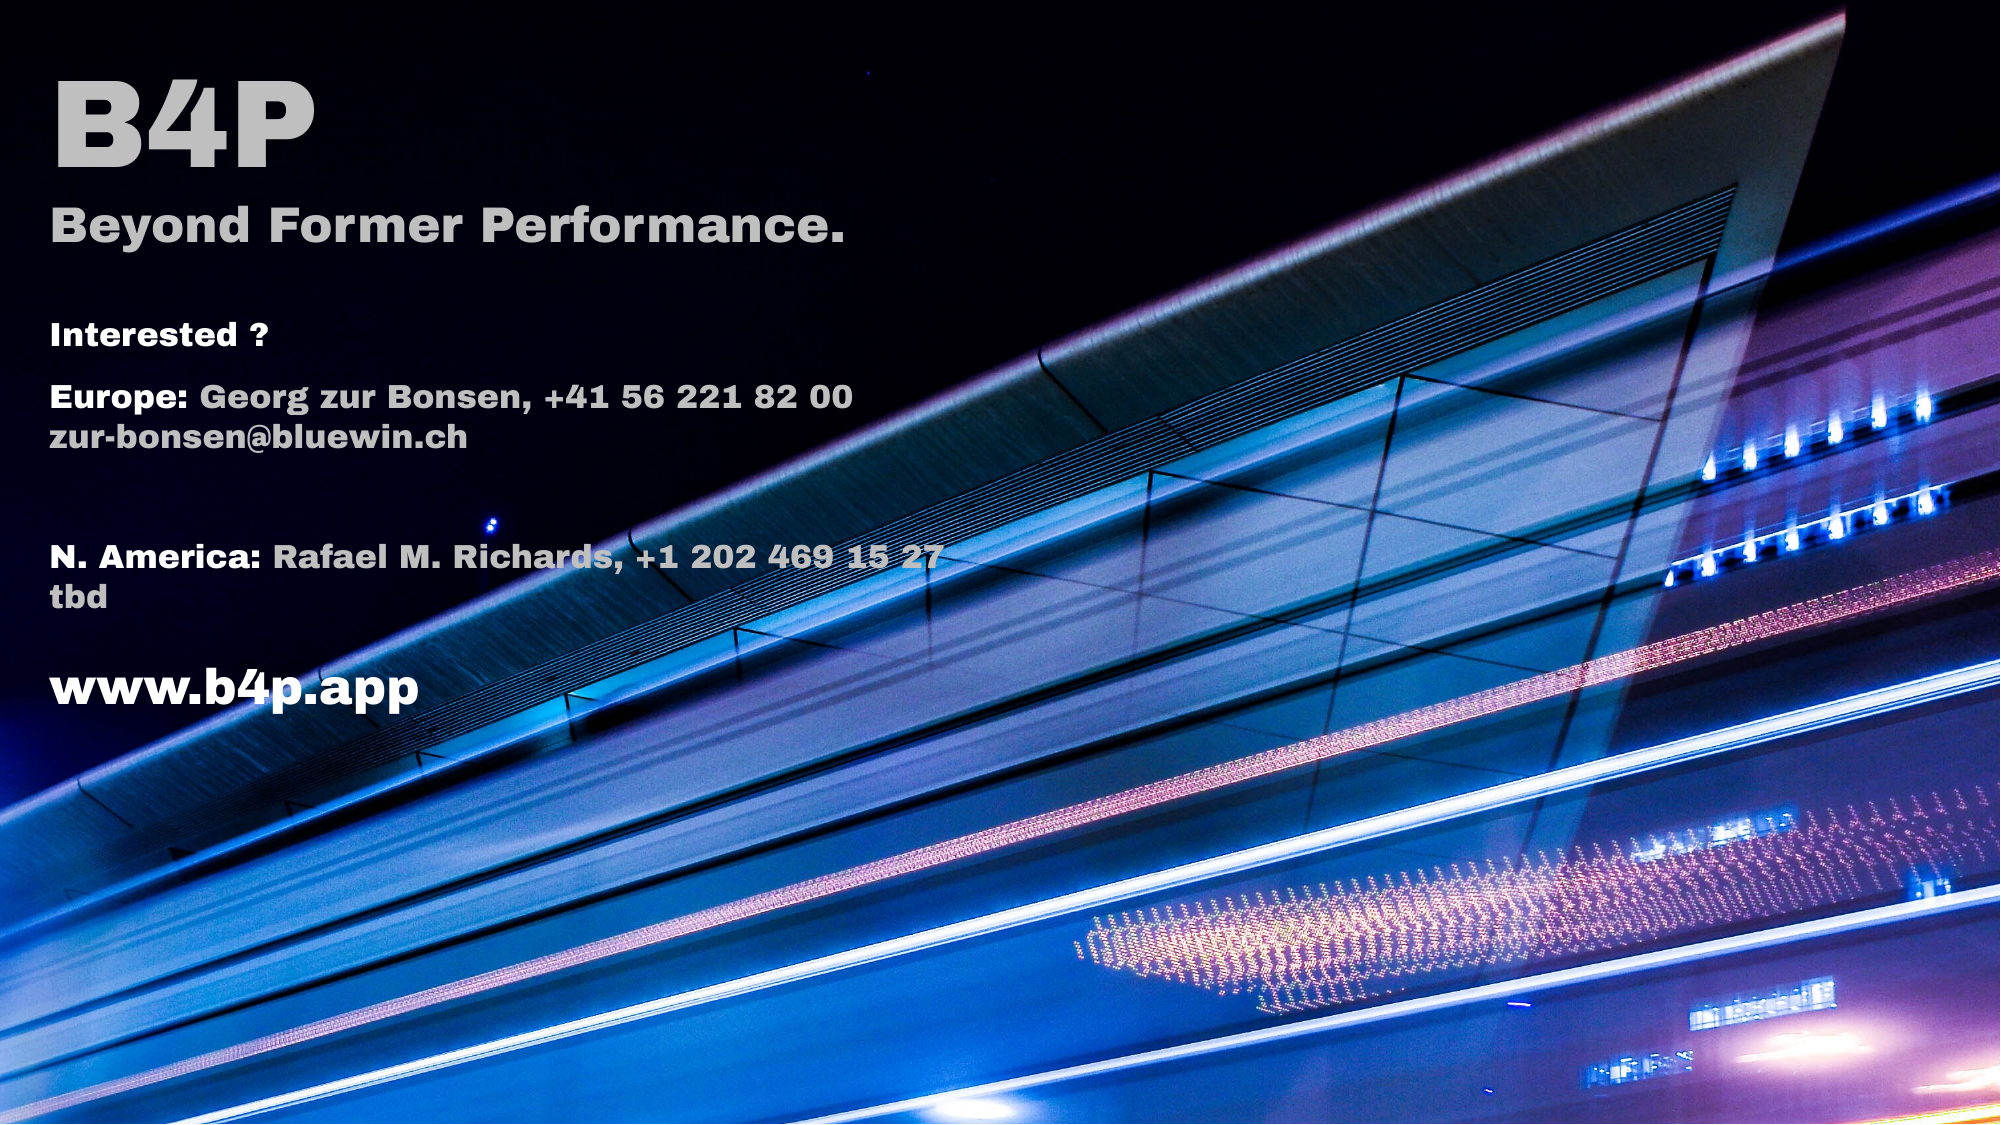

# B4P Beyond Former Performance. Interested ? Europe: Georg zur Bonsen, +41 56 221 82 00 zur-bonsen@bluewin.ch N. America: Rafael M. Richards, +1 202 469 15 27 tbd www.b4p.app